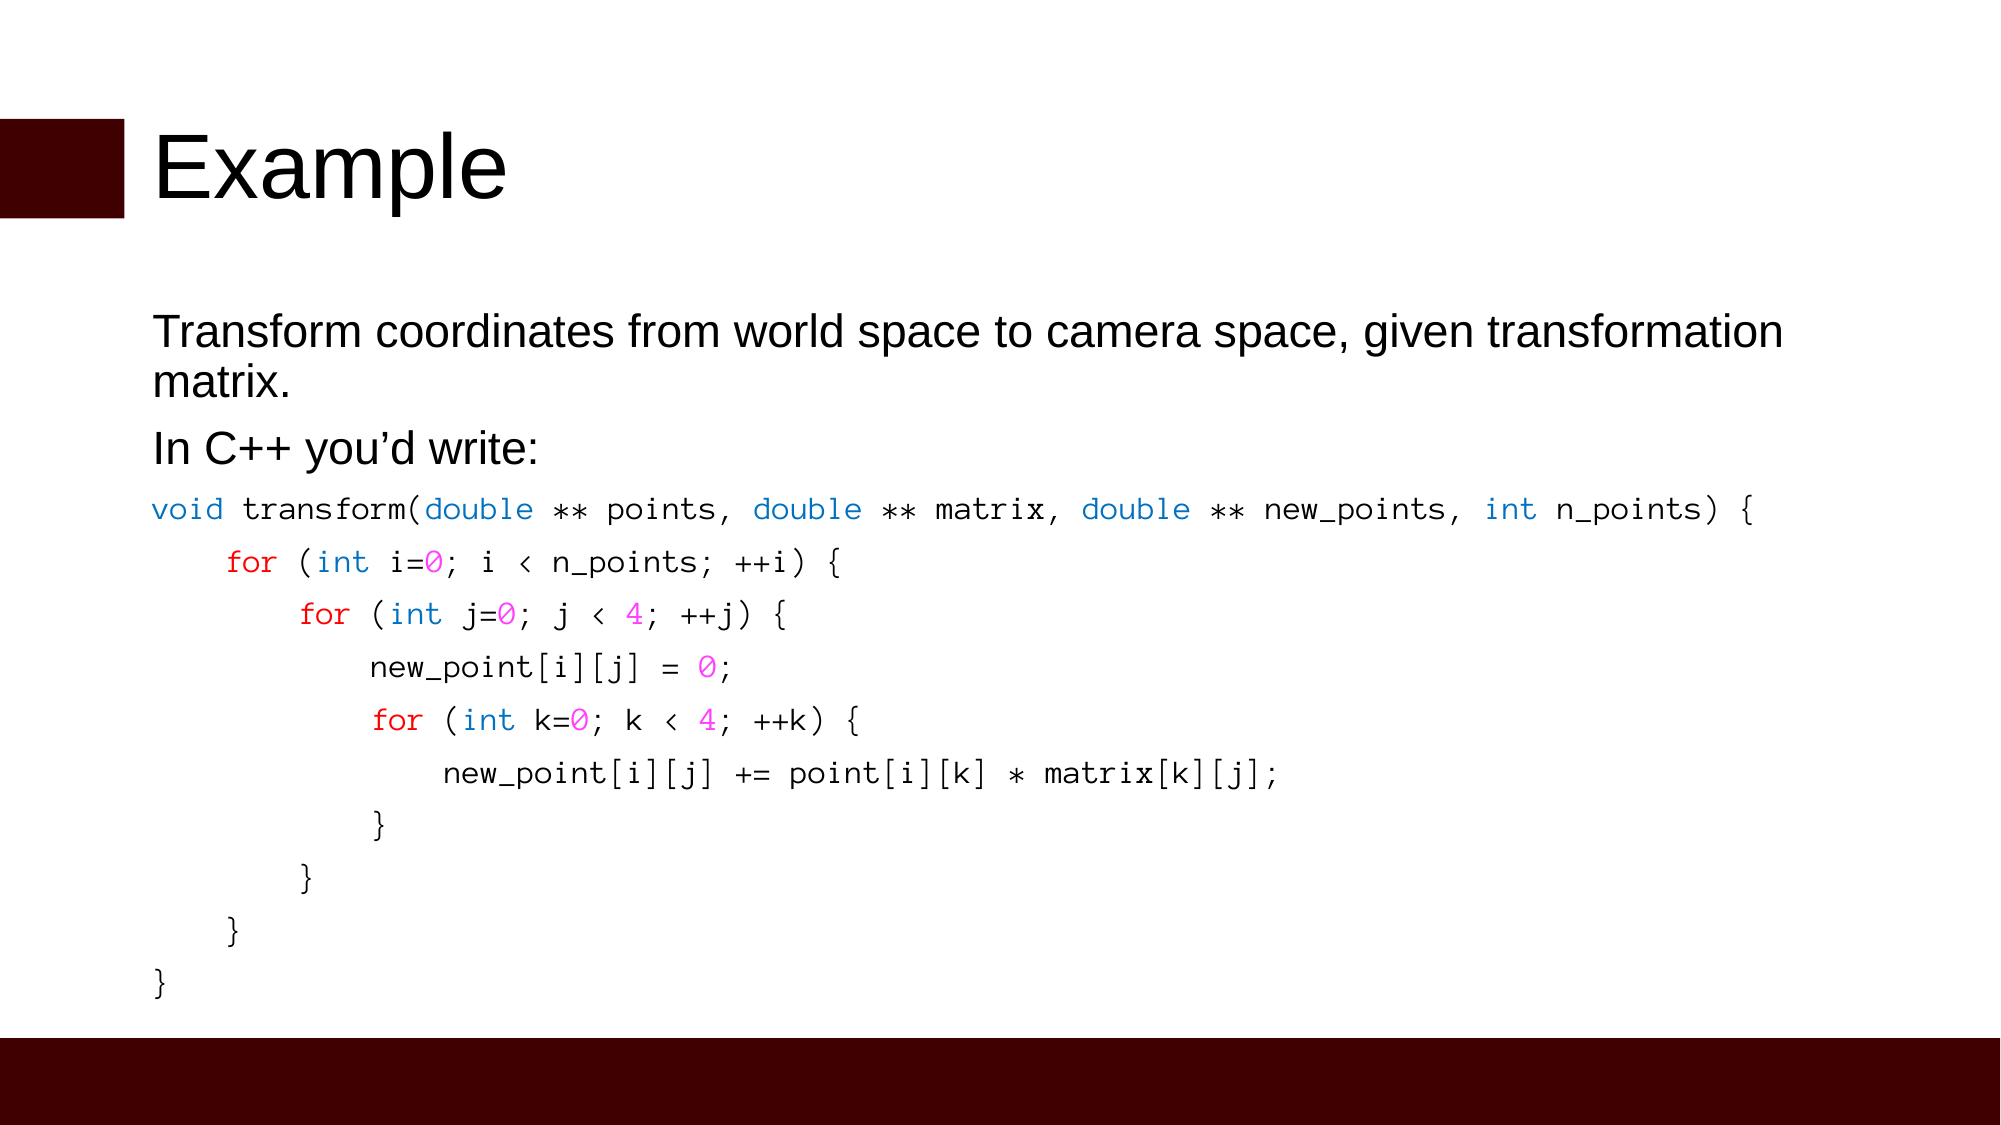

# Example
Transform coordinates from world space to camera space, given transformation matrix.
In C++ you’d write:
void transform(double ** points, double ** matrix, double ** new_points, int n_points) {
    for (int i=0; i < n_points; ++i) {
        for (int j=0; j < 4; ++j) {
            new_point[i][j] = 0;
            for (int k=0; k < 4; ++k) {
                new_point[i][j] += point[i][k] * matrix[k][j];
            }
        }
    }
}